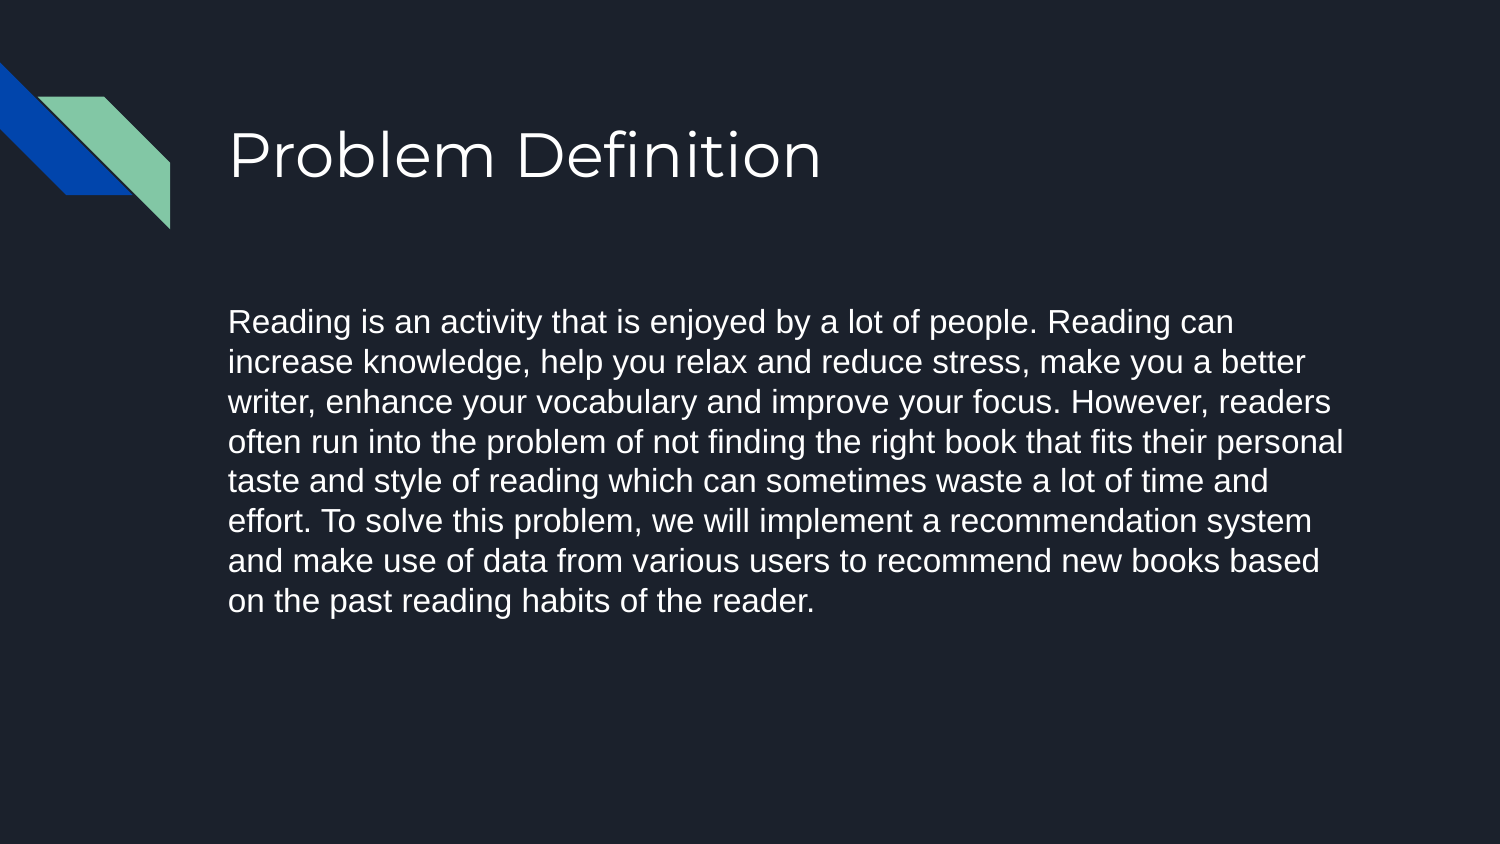

# Problem Definition
Reading is an activity that is enjoyed by a lot of people. Reading can increase knowledge, help you relax and reduce stress, make you a better writer, enhance your vocabulary and improve your focus. However, readers often run into the problem of not finding the right book that fits their personal taste and style of reading which can sometimes waste a lot of time and effort. To solve this problem, we will implement a recommendation system and make use of data from various users to recommend new books based on the past reading habits of the reader.